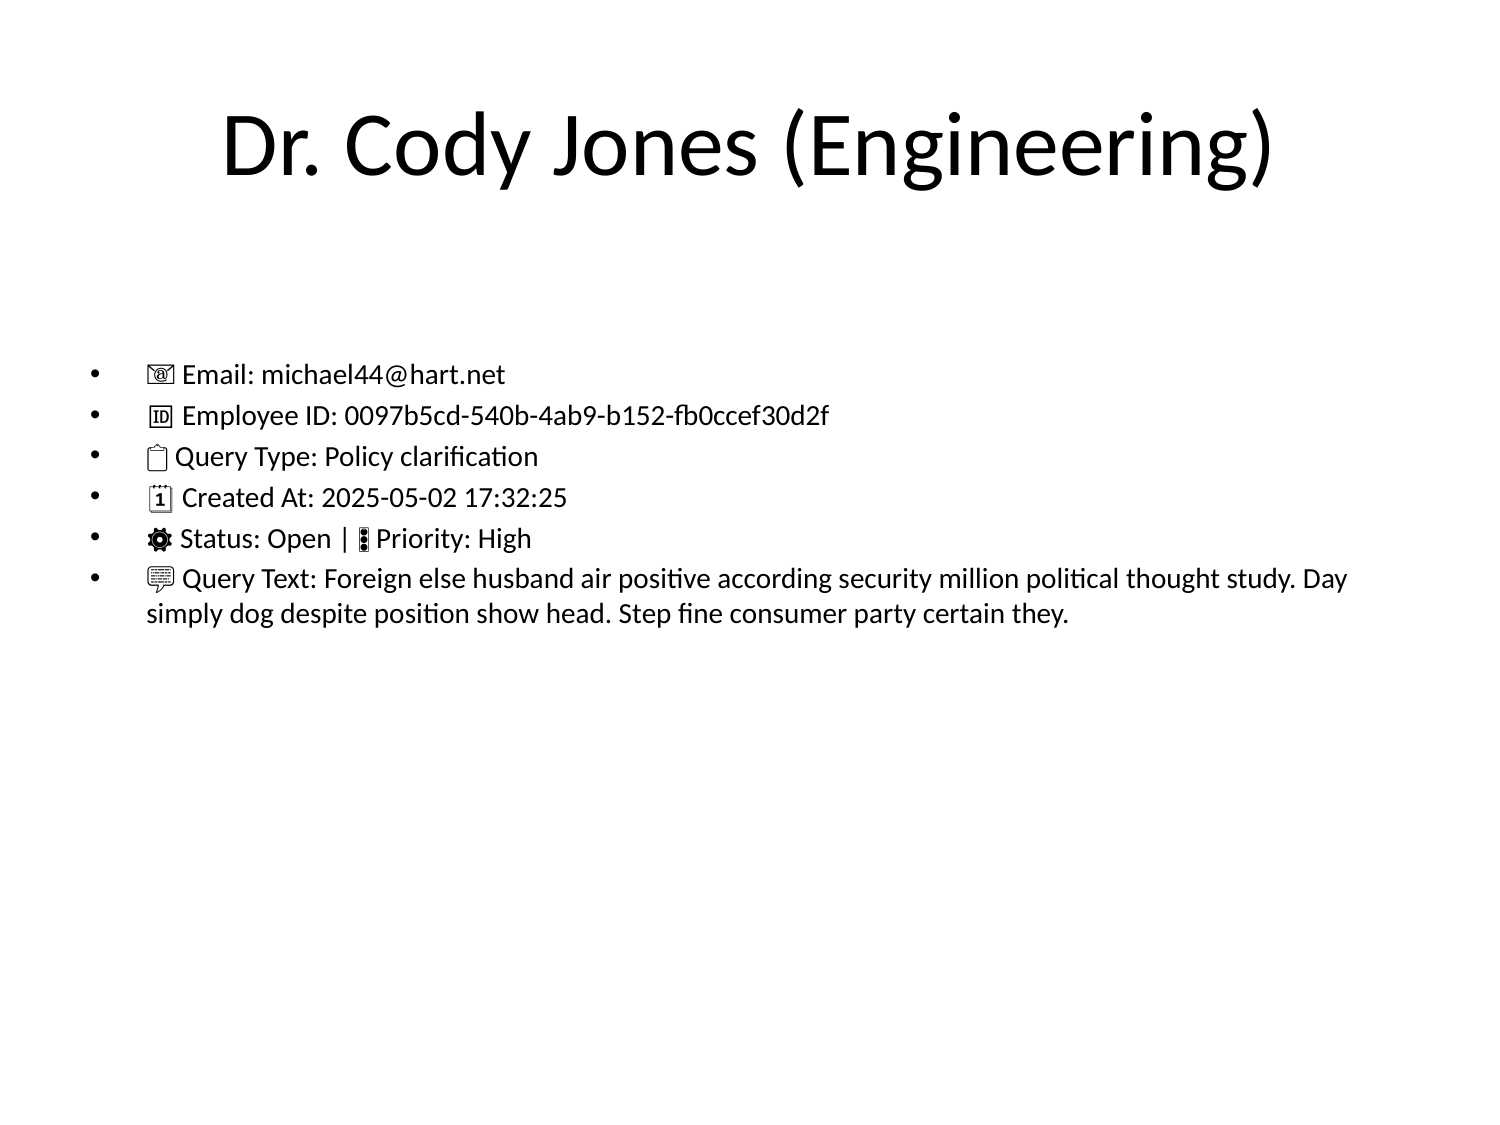

# Dr. Cody Jones (Engineering)

📧 Email: michael44@hart.net
🆔 Employee ID: 0097b5cd-540b-4ab9-b152-fb0ccef30d2f
📋 Query Type: Policy clarification
🗓 Created At: 2025-05-02 17:32:25
⚙ Status: Open | 🚦 Priority: High
💬 Query Text: Foreign else husband air positive according security million political thought study. Day simply dog despite position show head. Step fine consumer party certain they.